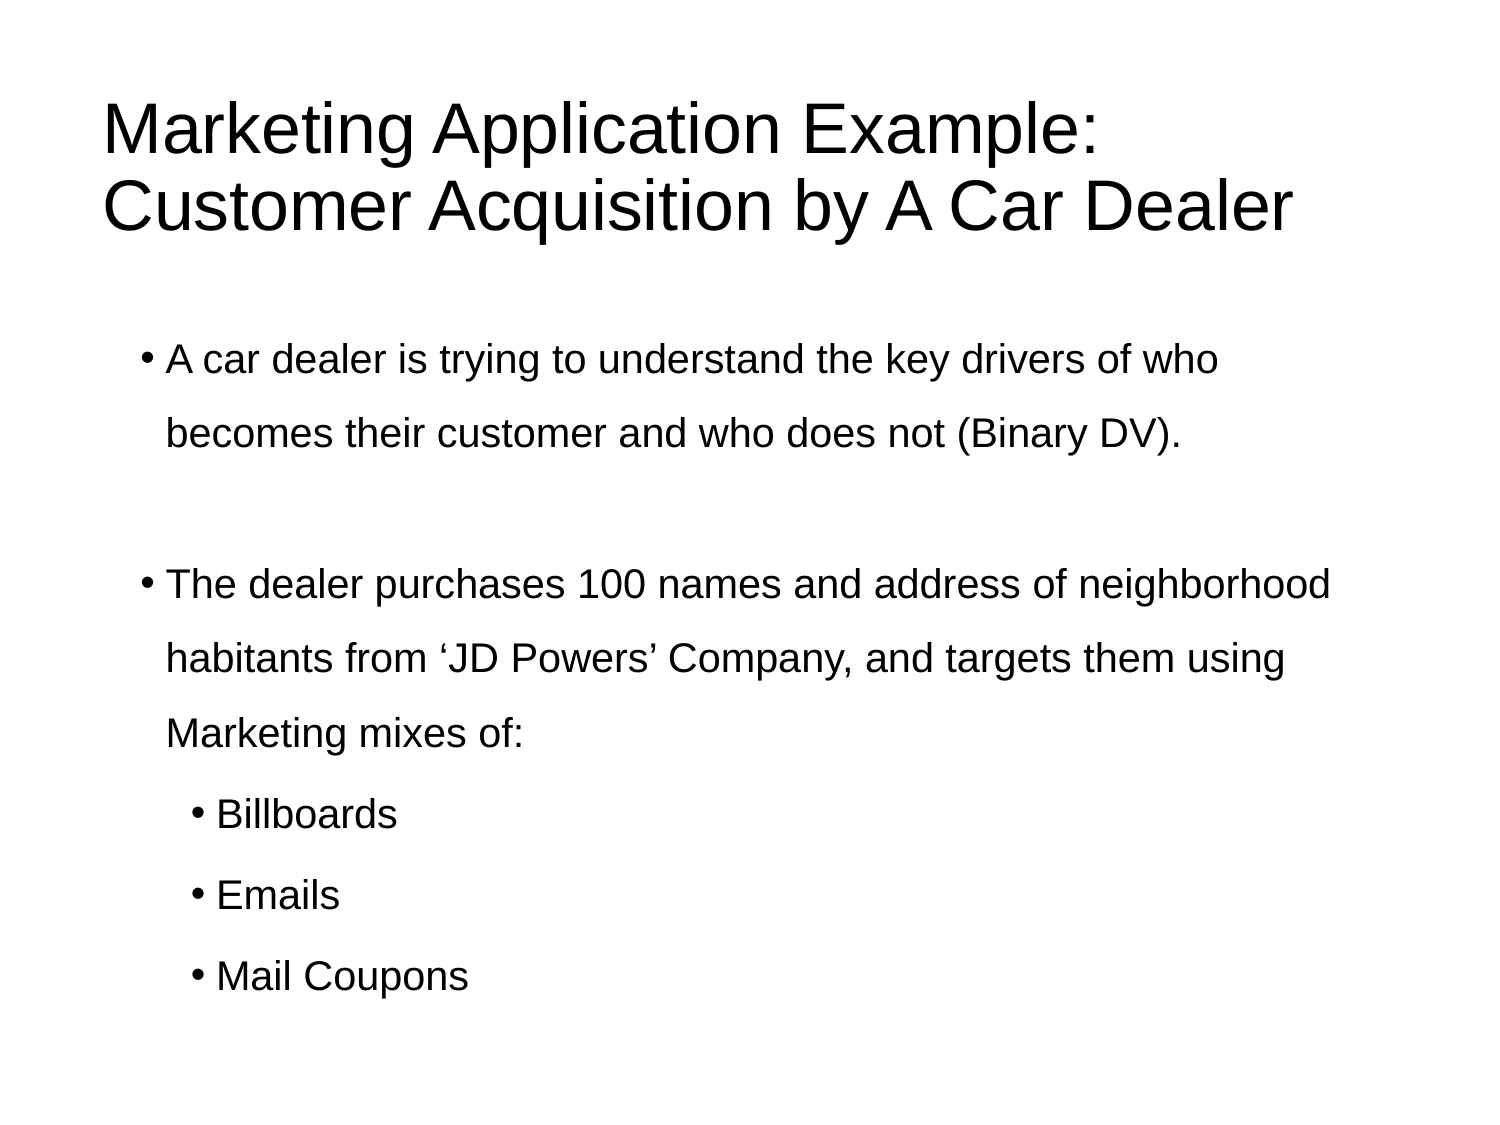

# Marketing Application Example: Customer Acquisition by A Car Dealer
A car dealer is trying to understand the key drivers of who becomes their customer and who does not (Binary DV).

The dealer purchases 100 names and address of neighborhood habitants from ‘JD Powers’ Company, and targets them using Marketing mixes of:
Billboards
Emails
Mail Coupons